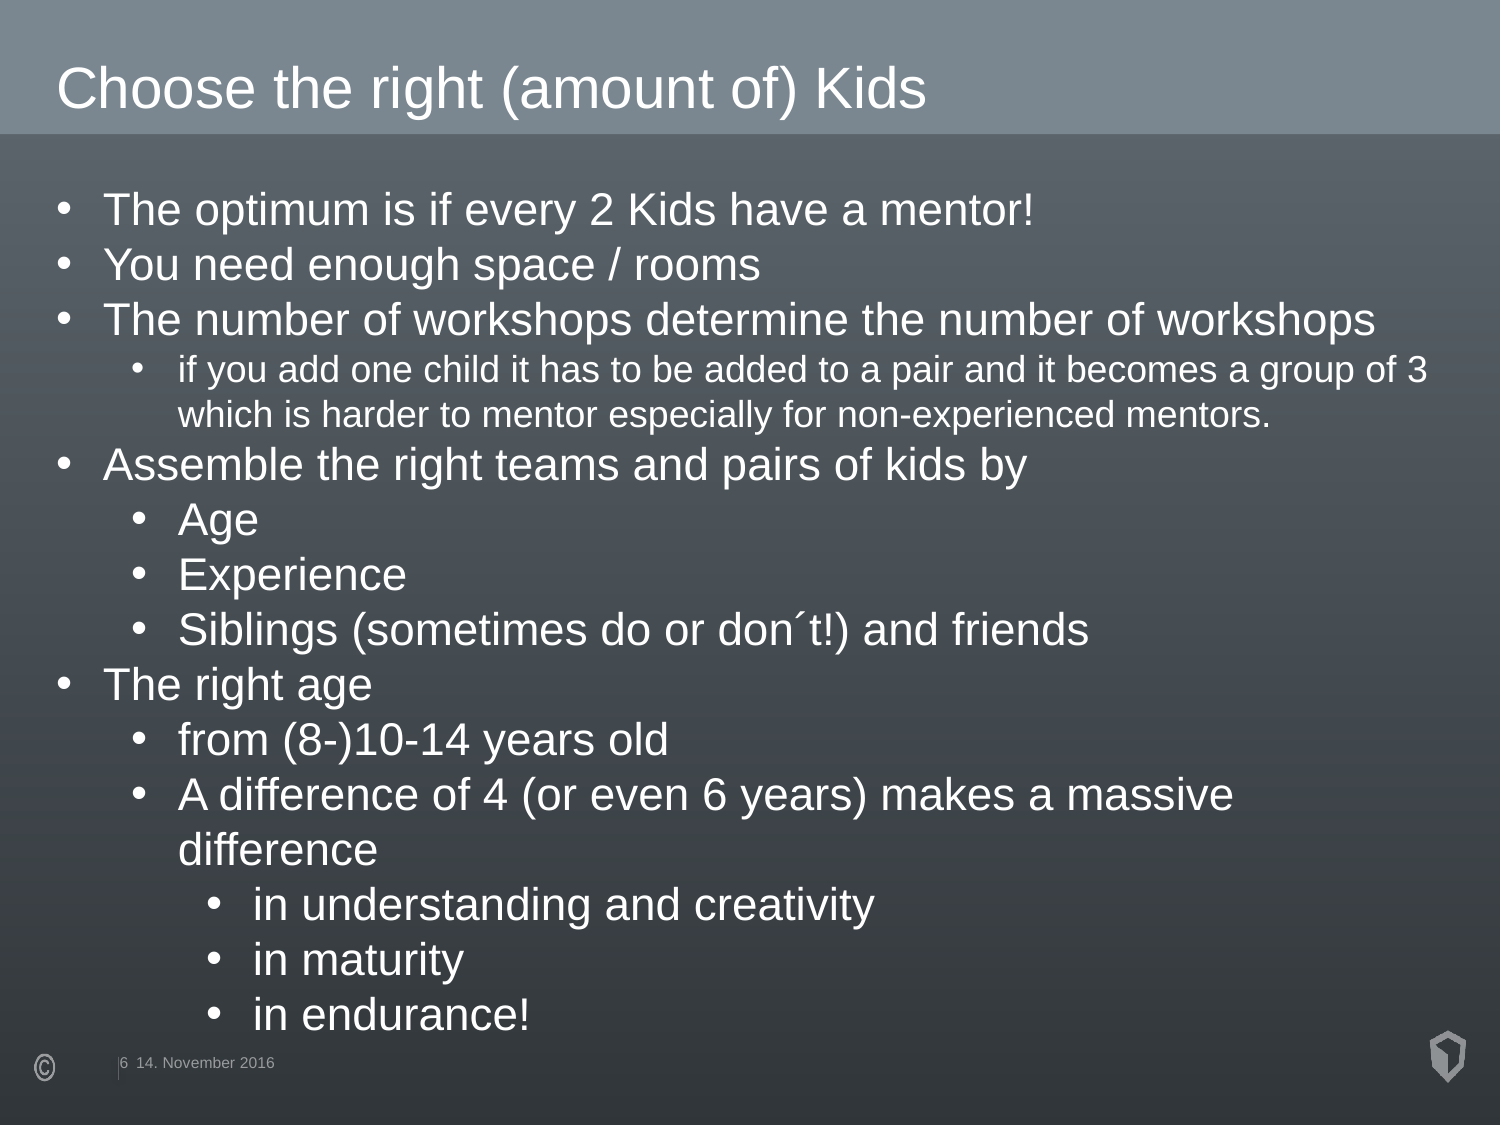

Choose the right (amount of) Kids
The optimum is if every 2 Kids have a mentor!
You need enough space / rooms
The number of workshops determine the number of workshops
if you add one child it has to be added to a pair and it becomes a group of 3 which is harder to mentor especially for non-experienced mentors.
Assemble the right teams and pairs of kids by
Age
Experience
Siblings (sometimes do or don´t!) and friends
The right age
from (8-)10-14 years old
A difference of 4 (or even 6 years) makes a massive difference
in understanding and creativity
in maturity
in endurance!